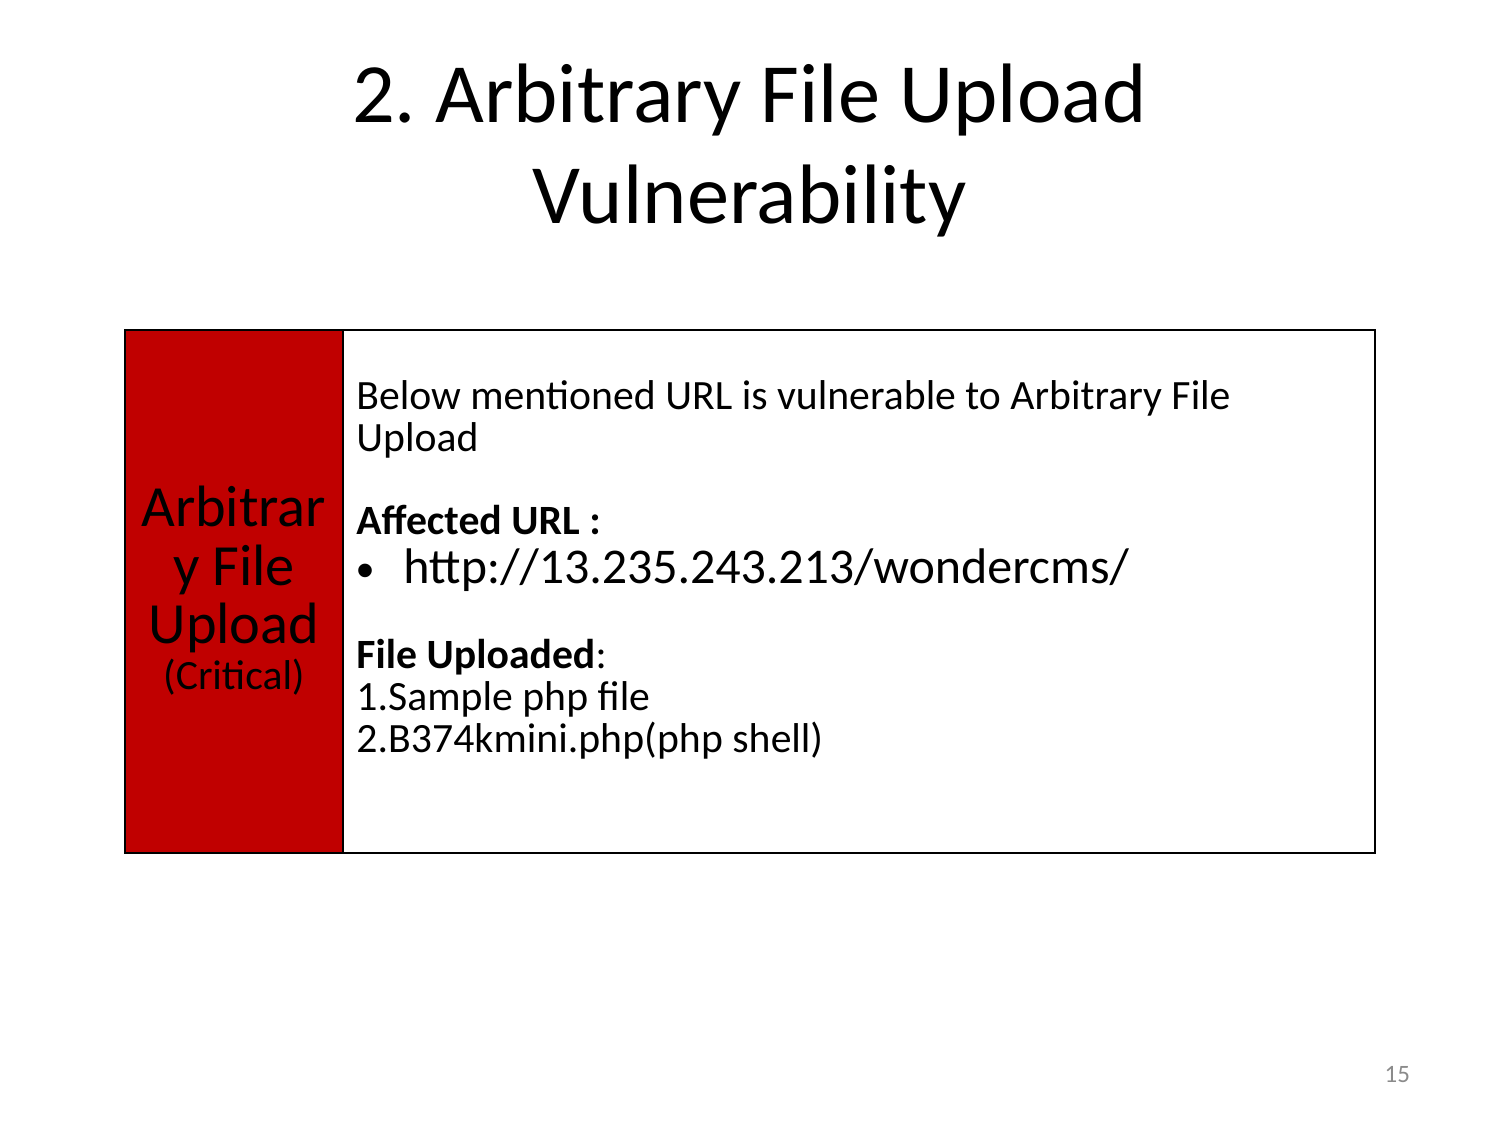

# 2. Arbitrary File Upload Vulnerability
|  |  |
| --- | --- |
| Arbitrary File Upload (Critical) | Below mentioned URL is vulnerable to Arbitrary File Upload Affected URL : http://13.235.243.213/wondercms/ File Uploaded: 1.Sample php file 2.B374kmini.php(php shell) |
15